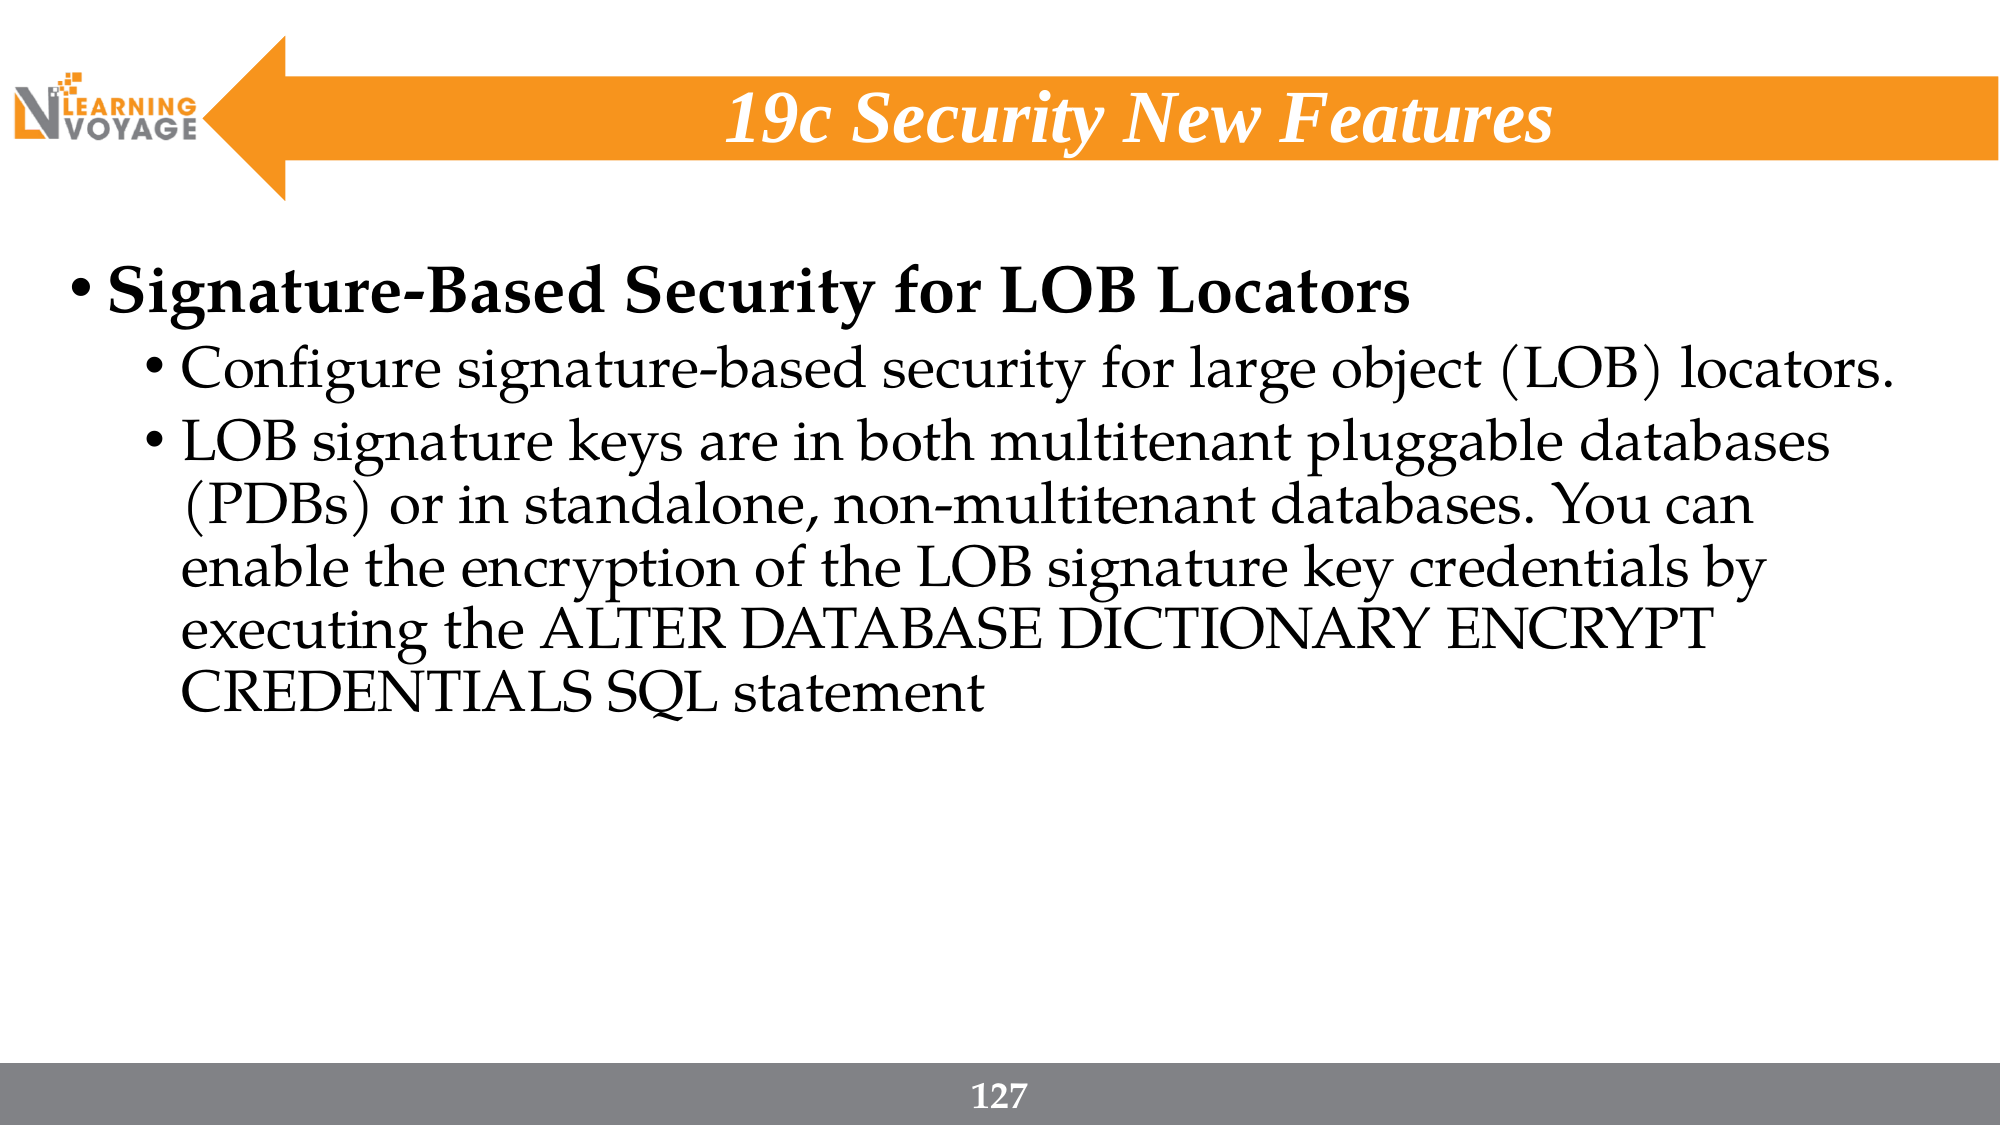

# 19c Security New Features
Signature-Based Security for LOB Locators
Configure signature-based security for large object (LOB) locators.
LOB signature keys are in both multitenant pluggable databases (PDBs) or in standalone, non-multitenant databases. You can enable the encryption of the LOB signature key credentials by executing the ALTER DATABASE DICTIONARY ENCRYPT CREDENTIALS SQL statement

127